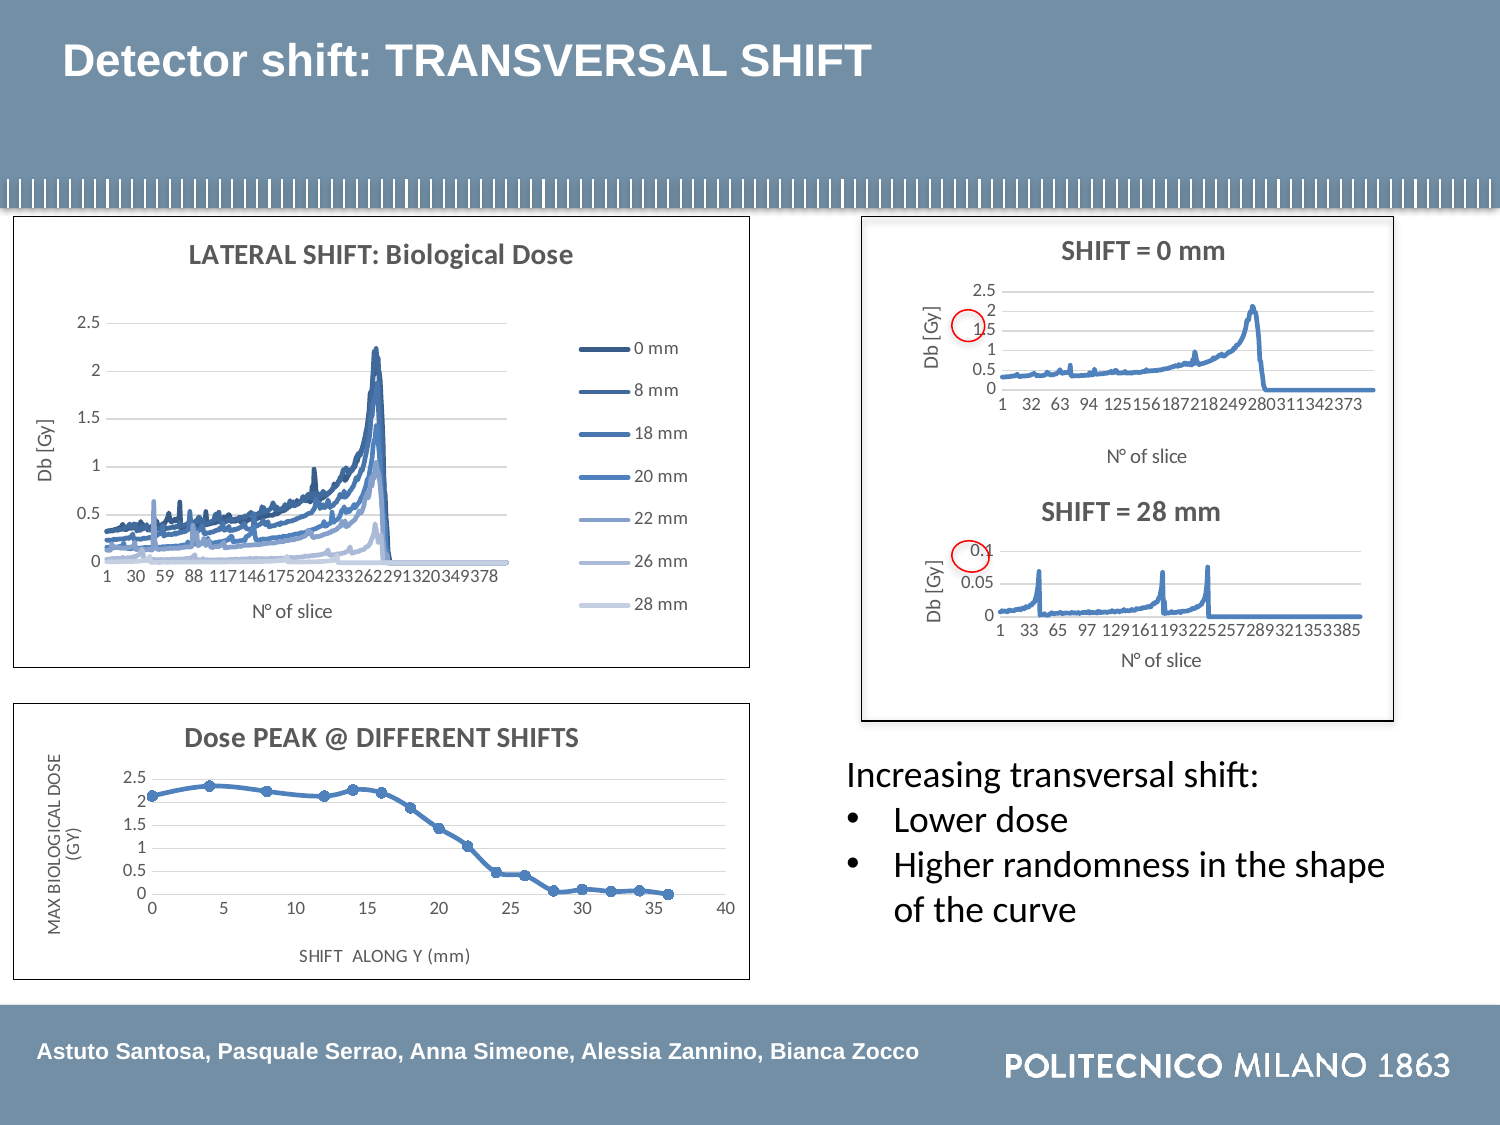

# Detector shift: TRANSVERSAL SHIFT

### Chart: LATERAL SHIFT: Biological Dose

| Category | 0 mm | 8 mm | 18 mm | 20 mm | 22 mm | 26 mm | 28 mm |
|---|---|---|---|---|---|---|---|

### Chart: SHIFT = 0 mm

| Category | 0 mm |
|---|---|

### Chart: SHIFT = 28 mm

| Category | 28 mm |
|---|---|

### Chart: Dose PEAK @ DIFFERENT SHIFTS

| Category |  |
|---|---|
Increasing transversal shift:
Lower dose
Higher randomness in the shape of the curve